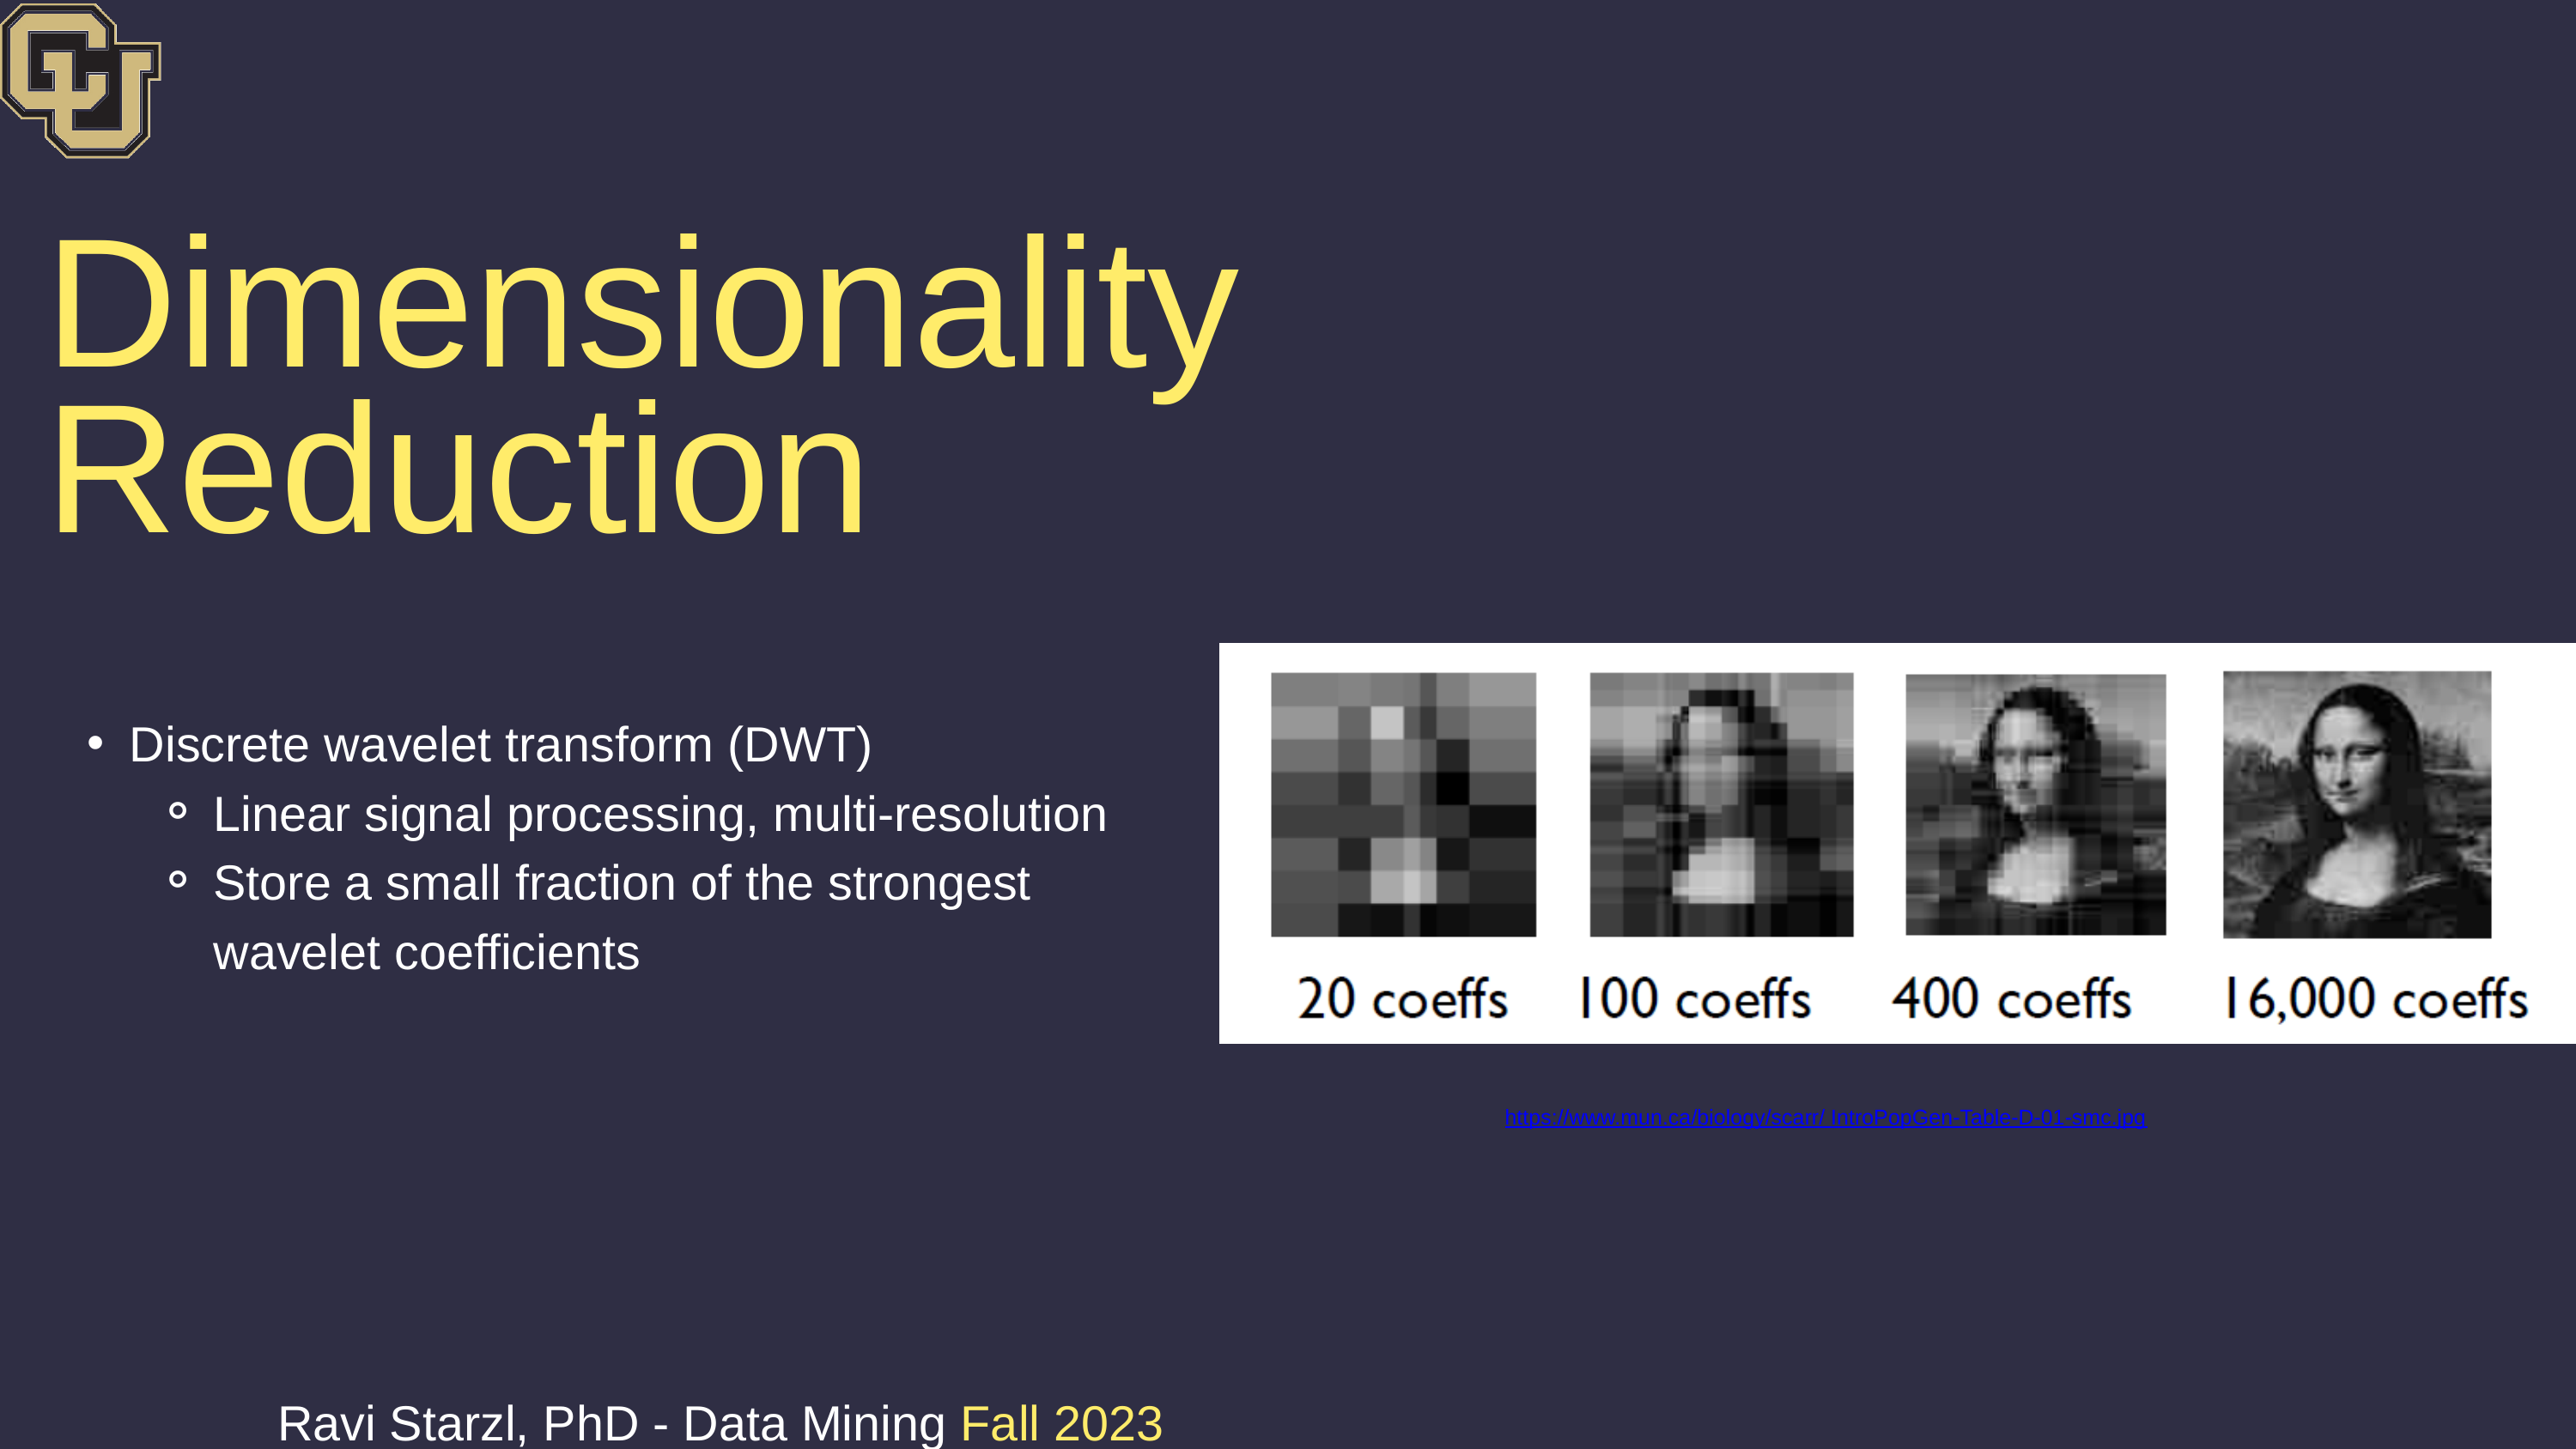

Dimensionality Reduction

Discrete wavelet transform (DWT)
Linear signal processing, multi-resolution
Store a small fraction of the strongest wavelet coefficients
https://www.mun.ca/biology/scarr/ IntroPopGen-Table-D-01-smc.jpg
Ravi Starzl, PhD - Data Mining Fall 2023